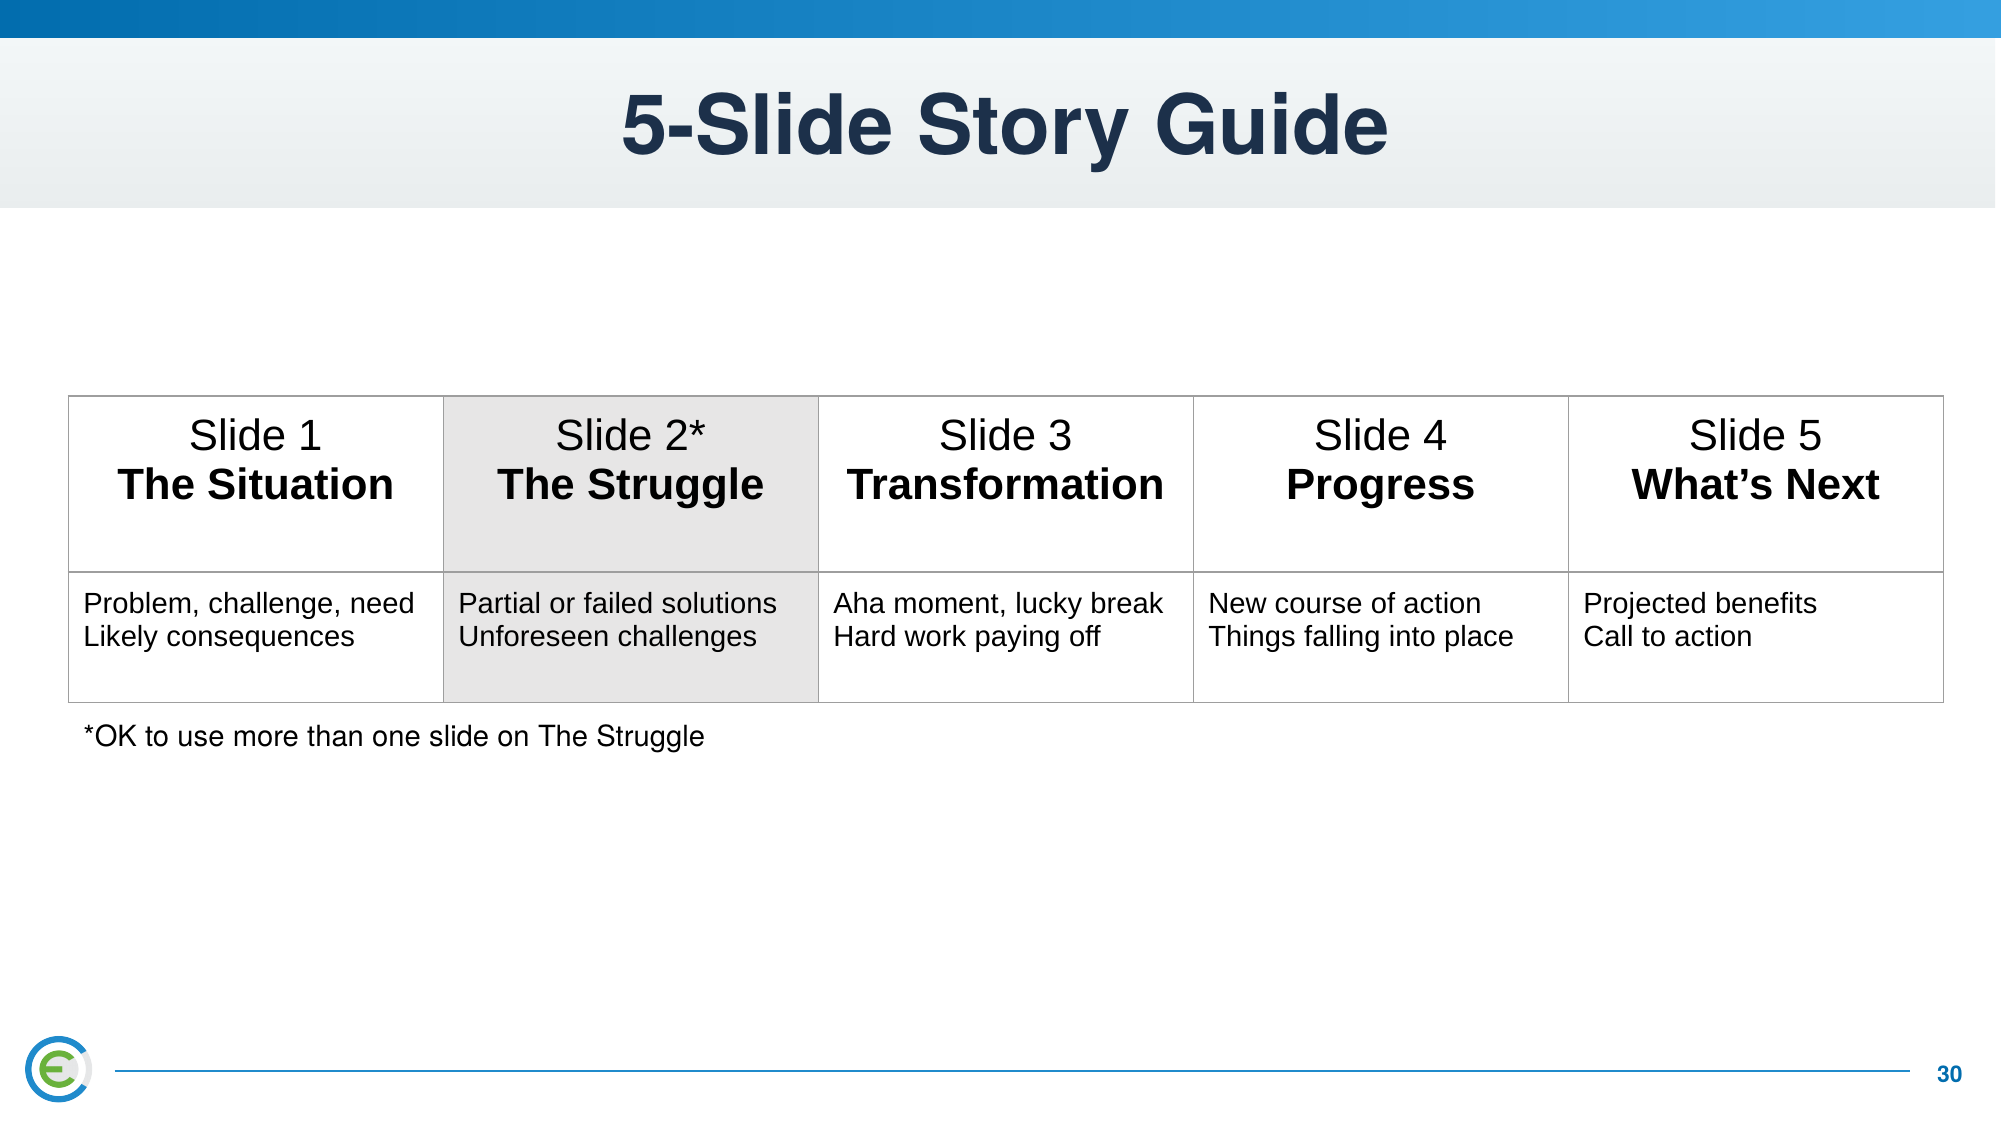

# 5-Slide Story Guide
| Slide 1 The Situation | Slide 2\* The Struggle | Slide 3 Transformation | Slide 4 Progress | Slide 5 What’s Next |
| --- | --- | --- | --- | --- |
| Problem, challenge, need Likely consequences | Partial or failed solutions Unforeseen challenges | Aha moment, lucky break Hard work paying off | New course of action Things falling into place | Projected benefits Call to action |
*OK to use more than one slide on The Struggle